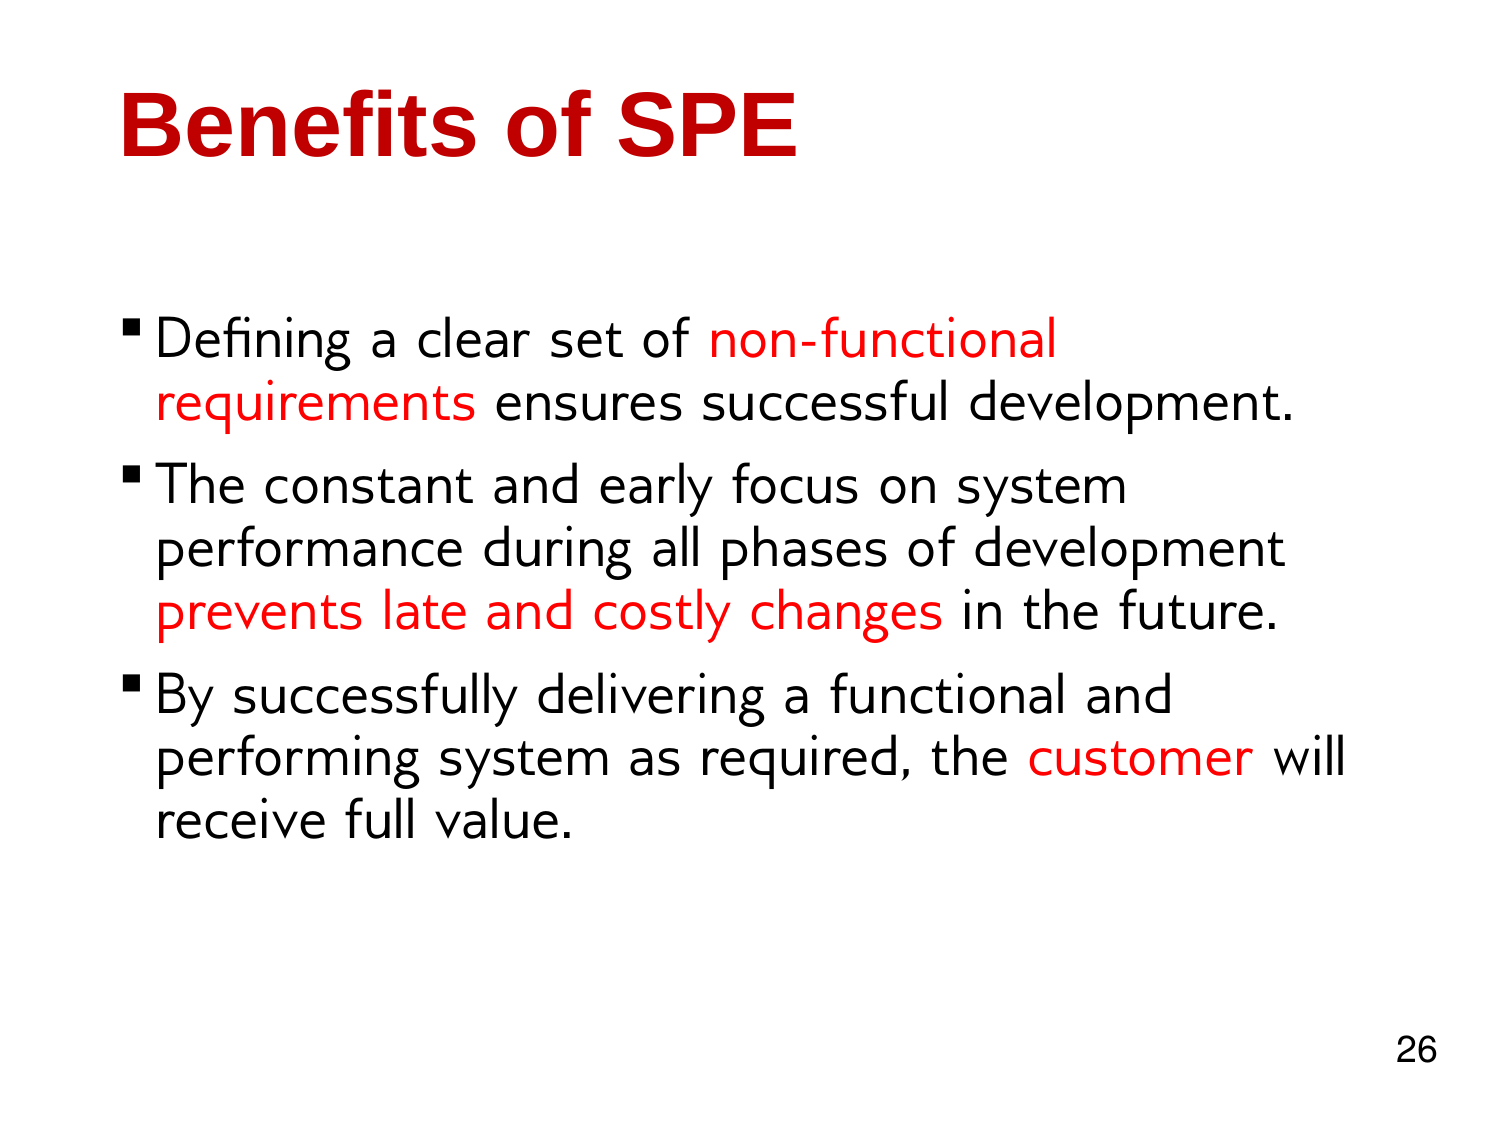

# Benefits of SPE
Defining a clear set of non-functional requirements ensures successful development.
The constant and early focus on system performance during all phases of development prevents late and costly changes in the future.
By successfully delivering a functional and performing system as required, the customer will receive full value.
26